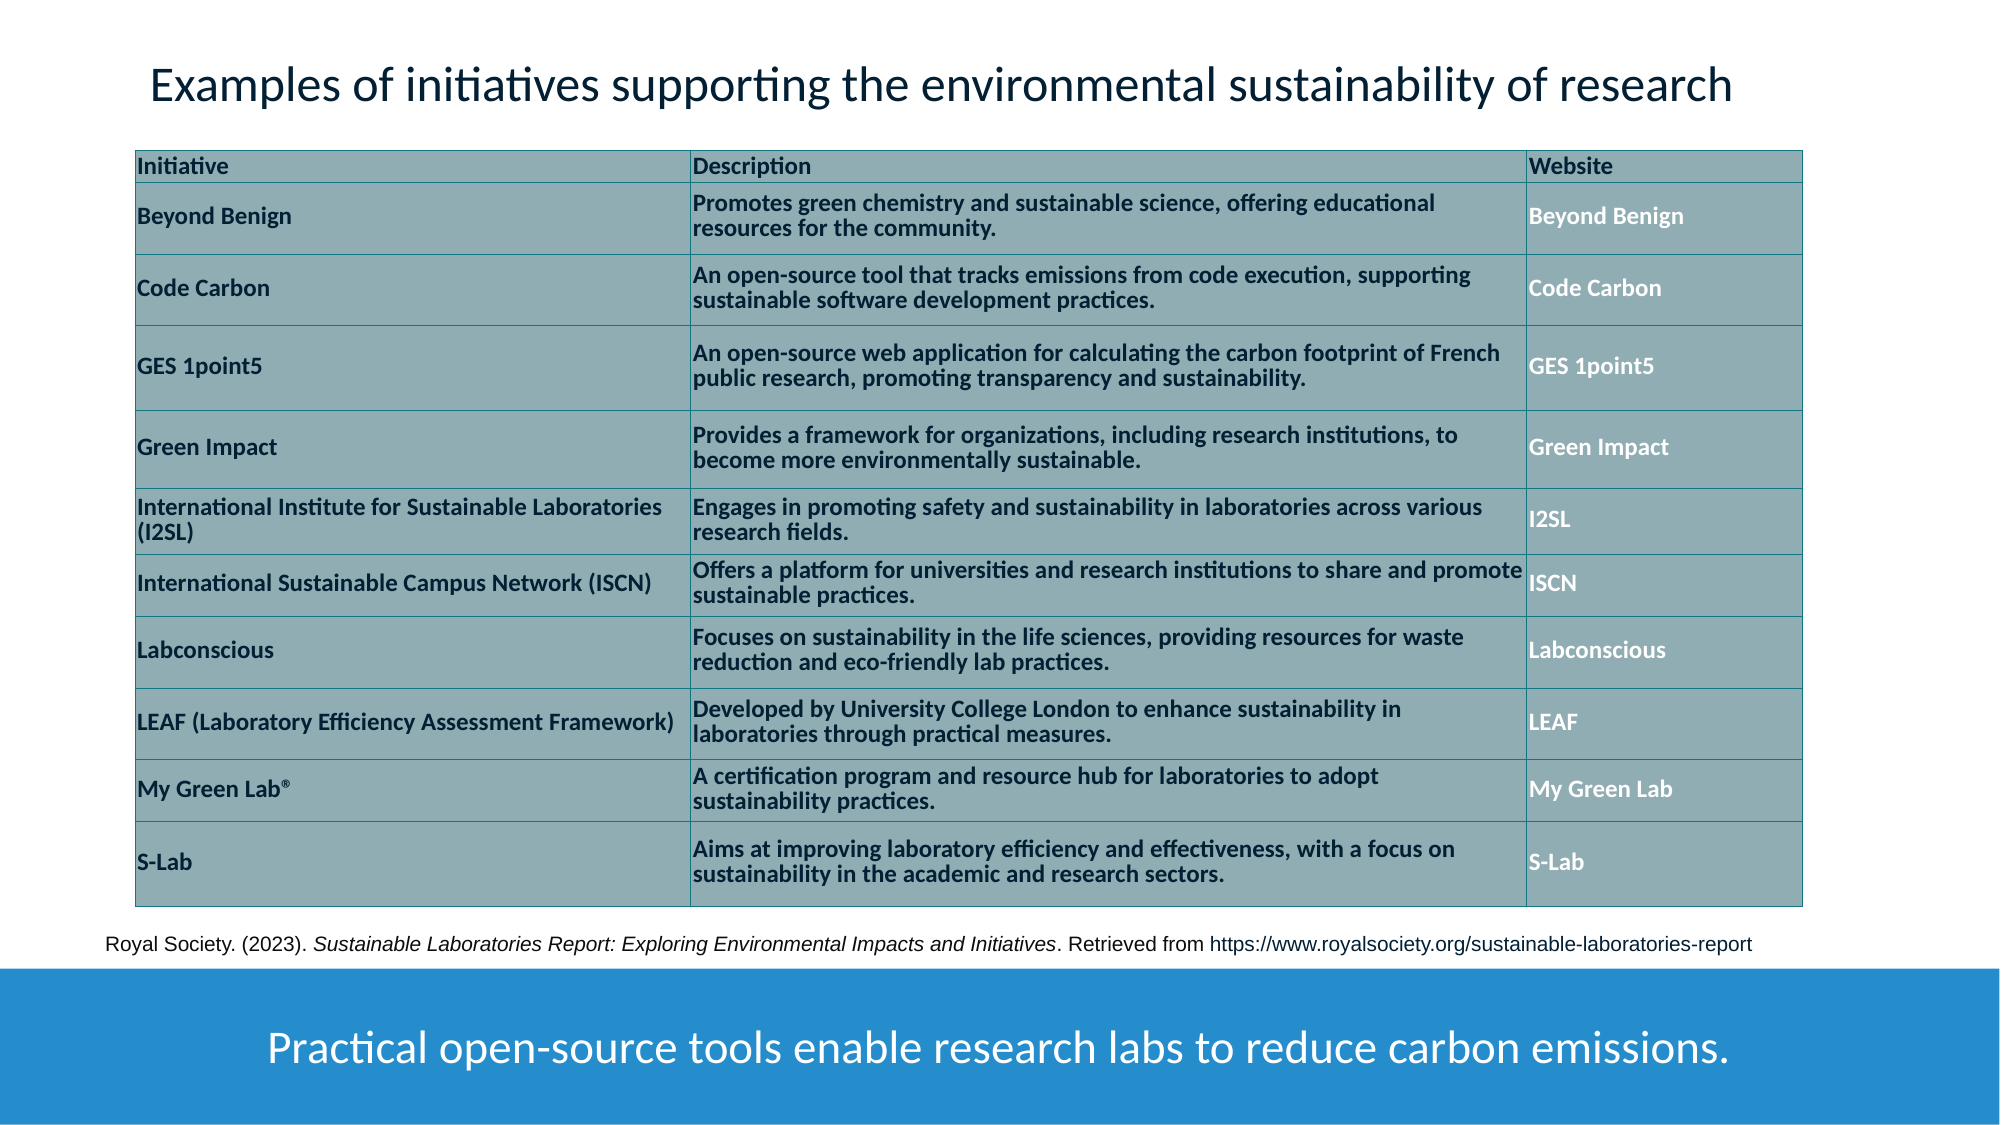

Examples of initiatives supporting the environmental sustainability of research
| Initiative | Description | Website |
| --- | --- | --- |
| Beyond Benign | Promotes green chemistry and sustainable science, offering educational resources for the community. | Beyond Benign |
| Code Carbon | An open-source tool that tracks emissions from code execution, supporting sustainable software development practices. | Code Carbon |
| GES 1point5 | An open-source web application for calculating the carbon footprint of French public research, promoting transparency and sustainability. | GES 1point5 |
| Green Impact | Provides a framework for organizations, including research institutions, to become more environmentally sustainable. | Green Impact |
| International Institute for Sustainable Laboratories (I2SL) | Engages in promoting safety and sustainability in laboratories across various research fields. | I2SL |
| International Sustainable Campus Network (ISCN) | Offers a platform for universities and research institutions to share and promote sustainable practices. | ISCN |
| Labconscious | Focuses on sustainability in the life sciences, providing resources for waste reduction and eco-friendly lab practices. | Labconscious |
| LEAF (Laboratory Efficiency Assessment Framework) | Developed by University College London to enhance sustainability in laboratories through practical measures. | LEAF |
| My Green Lab® | A certification program and resource hub for laboratories to adopt sustainability practices. | My Green Lab |
| S-Lab | Aims at improving laboratory efficiency and effectiveness, with a focus on sustainability in the academic and research sectors. | S-Lab |
Royal Society. (2023). Sustainable Laboratories Report: Exploring Environmental Impacts and Initiatives. Retrieved from https://www.royalsociety.org/sustainable-laboratories-report

Practical open-source tools enable research labs to reduce carbon emissions.